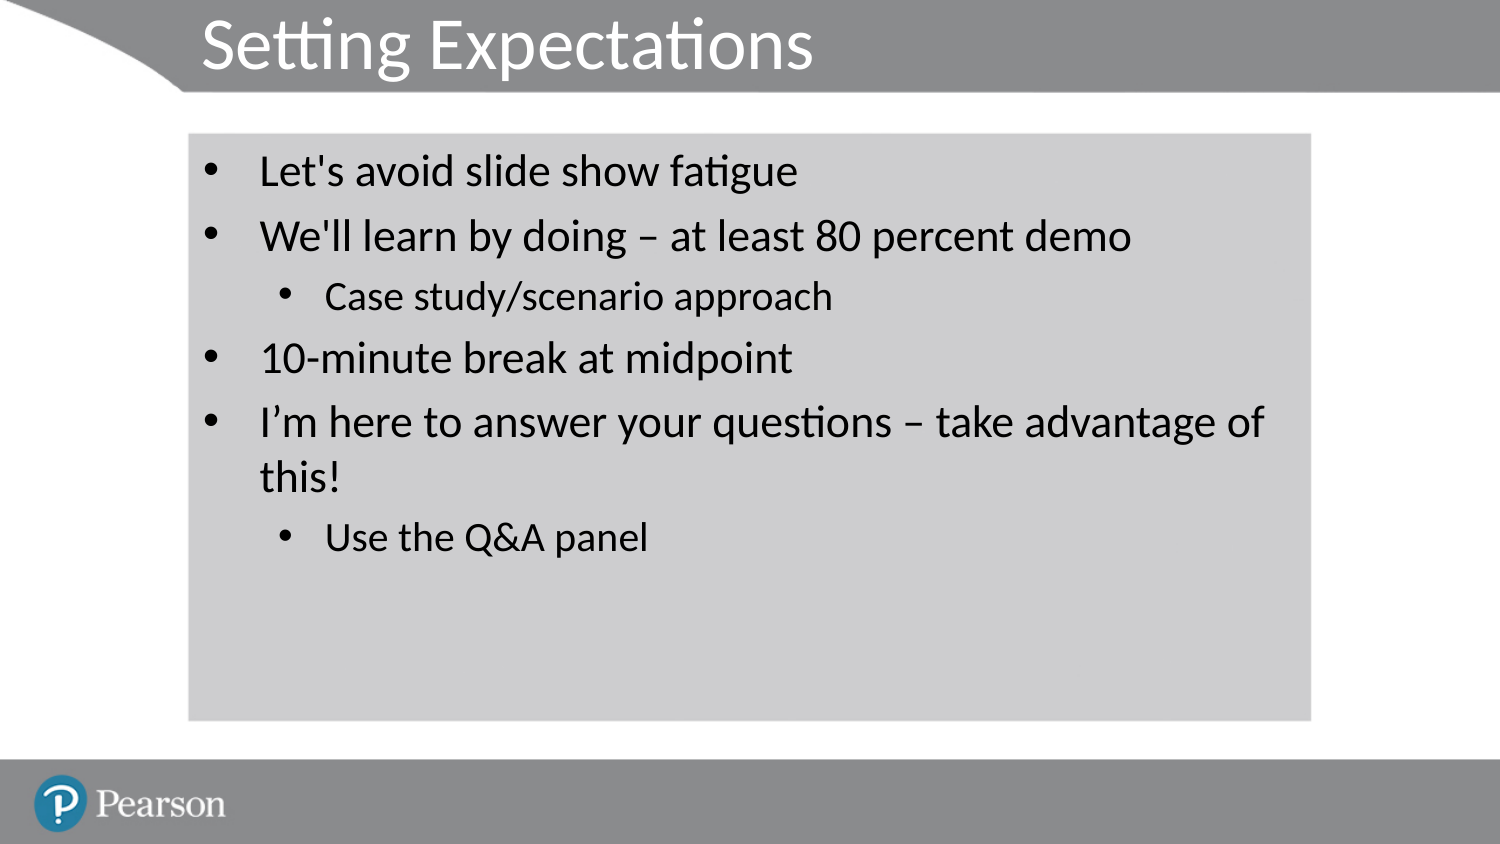

# Setting Expectations
Let's avoid slide show fatigue
We'll learn by doing – at least 80 percent demo
Case study/scenario approach
10-minute break at midpoint
I’m here to answer your questions – take advantage of this!
Use the Q&A panel